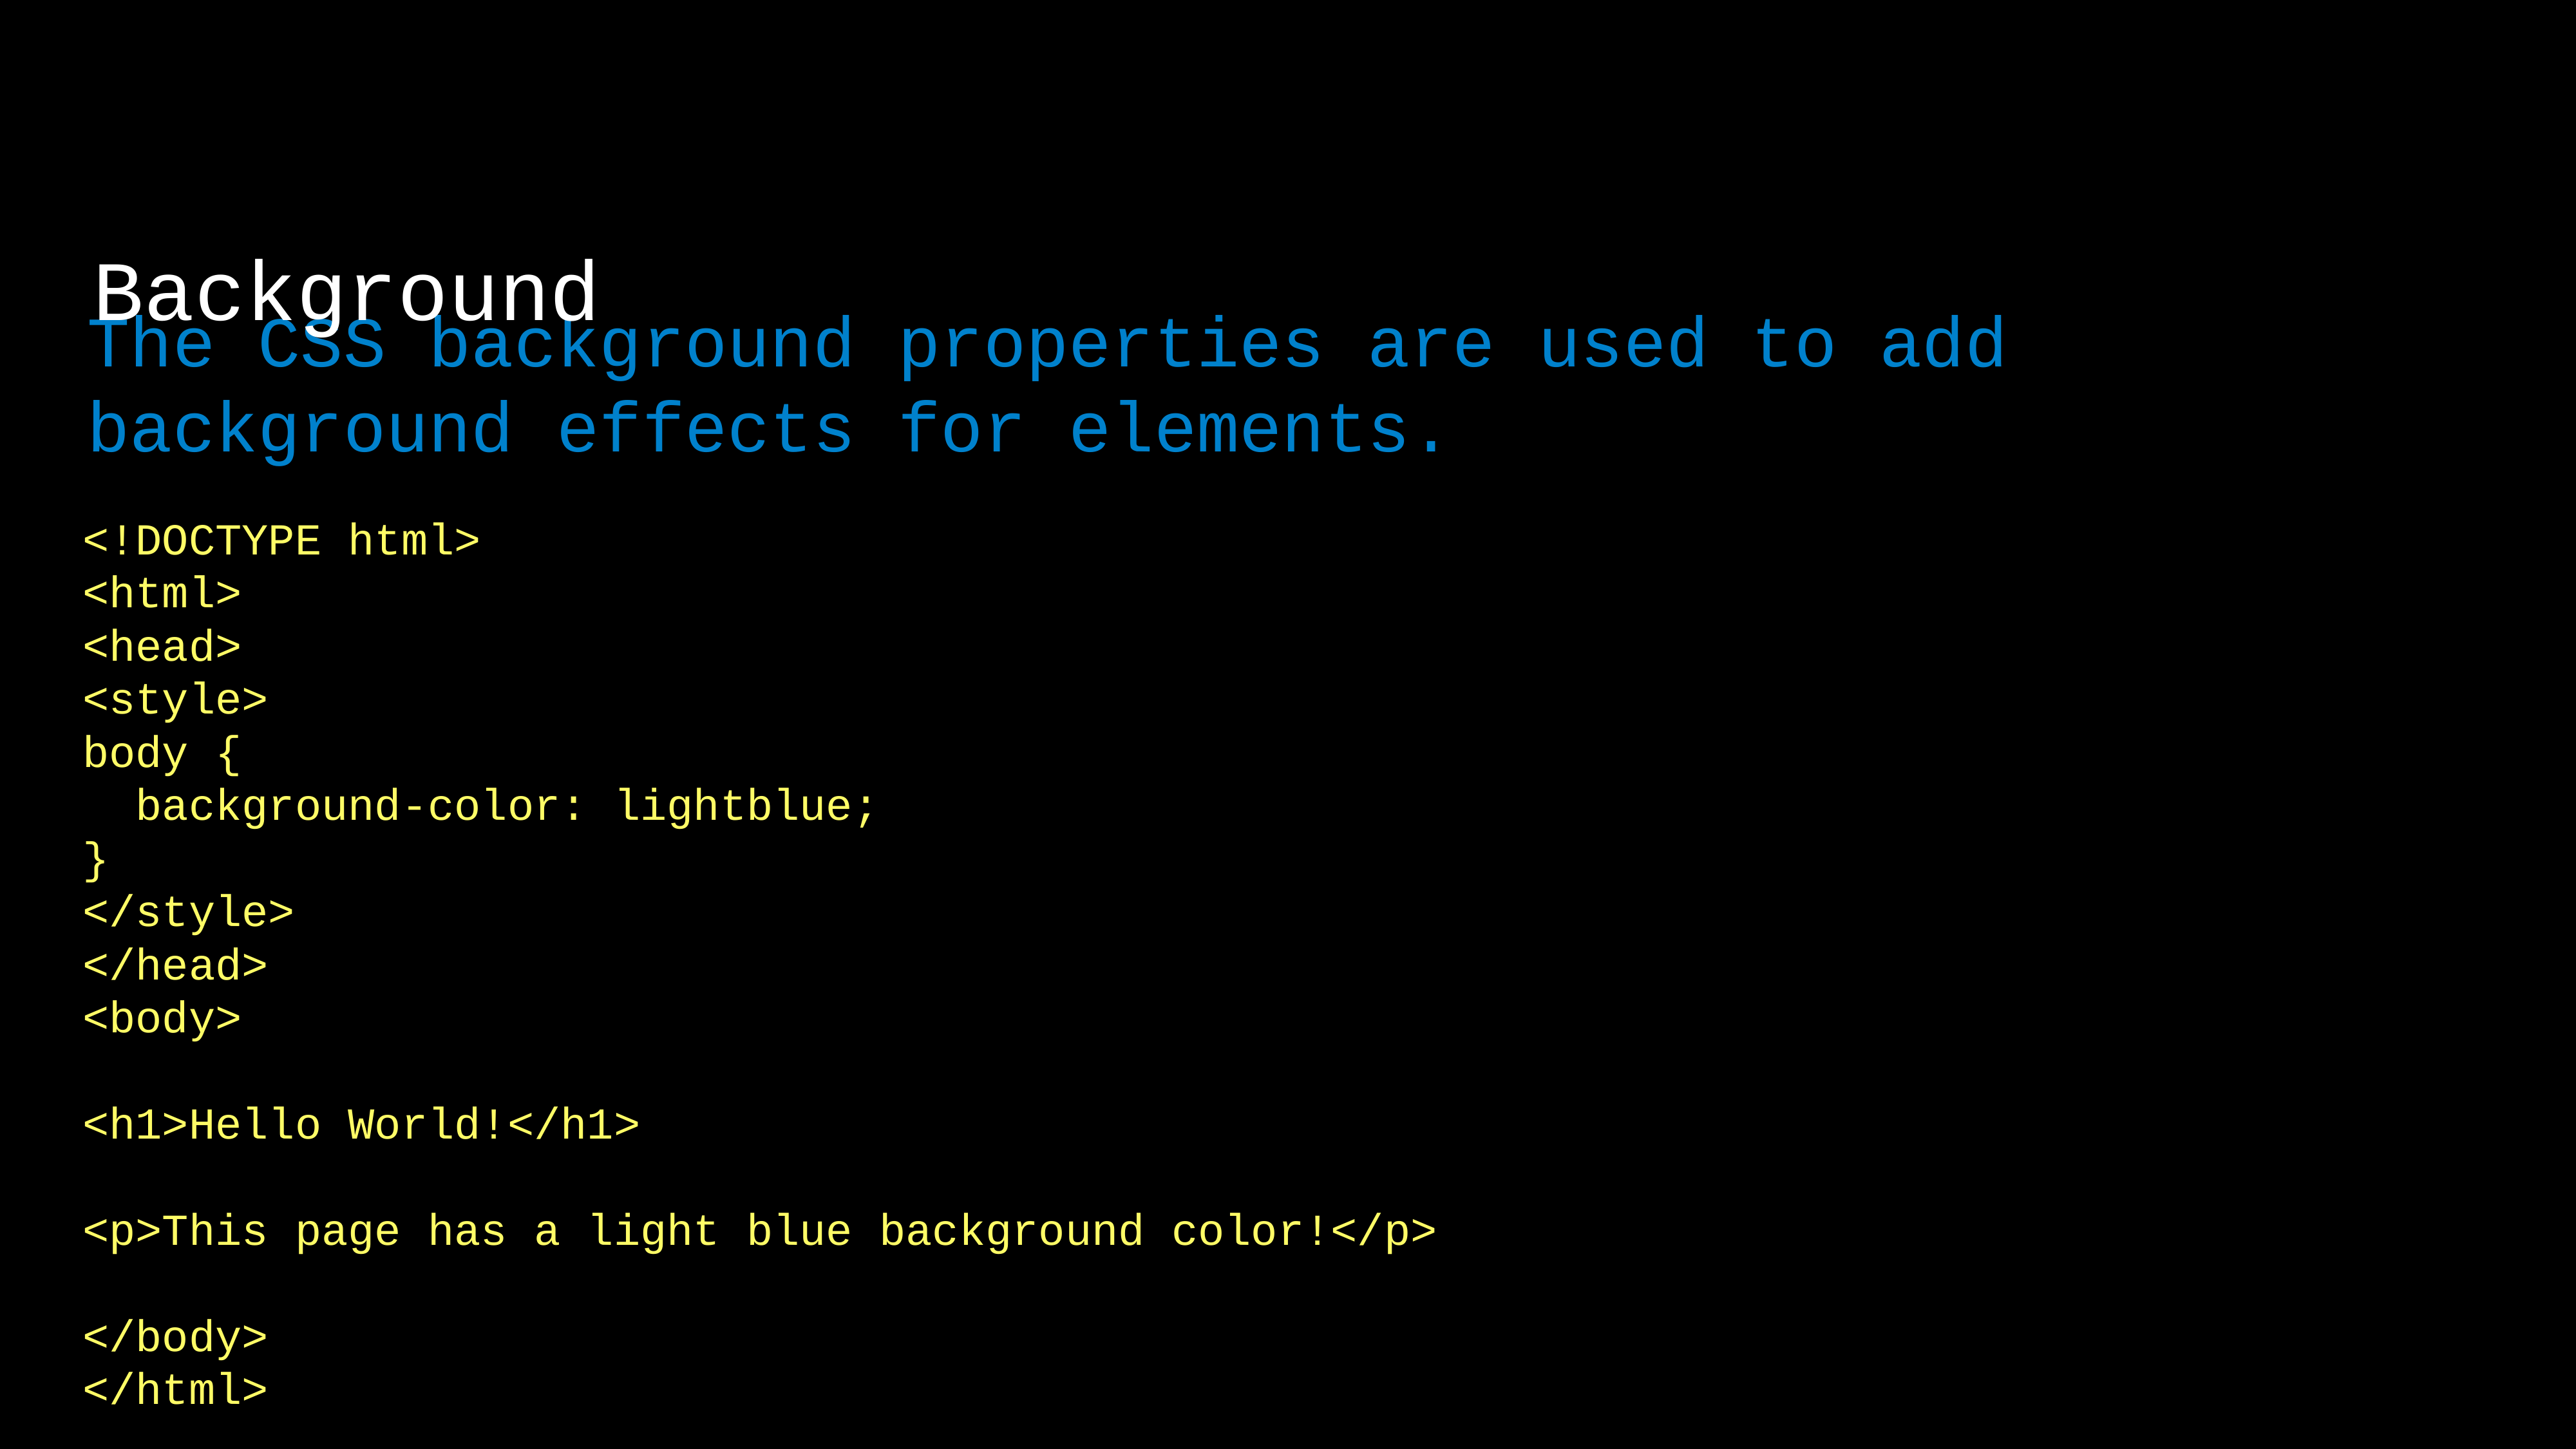

Background

The CSS background properties are used to add background effects for elements.

The font-weight property sets how thick or thin characters in text should be displayed.

<!DOCTYPE html>
<html>
<head>
<style>
body {
  background-color: lightblue;
}
</style>
</head>
<body>

<h1>Hello World!</h1>

<p>This page has a light blue background color!</p>

</body>
</html>